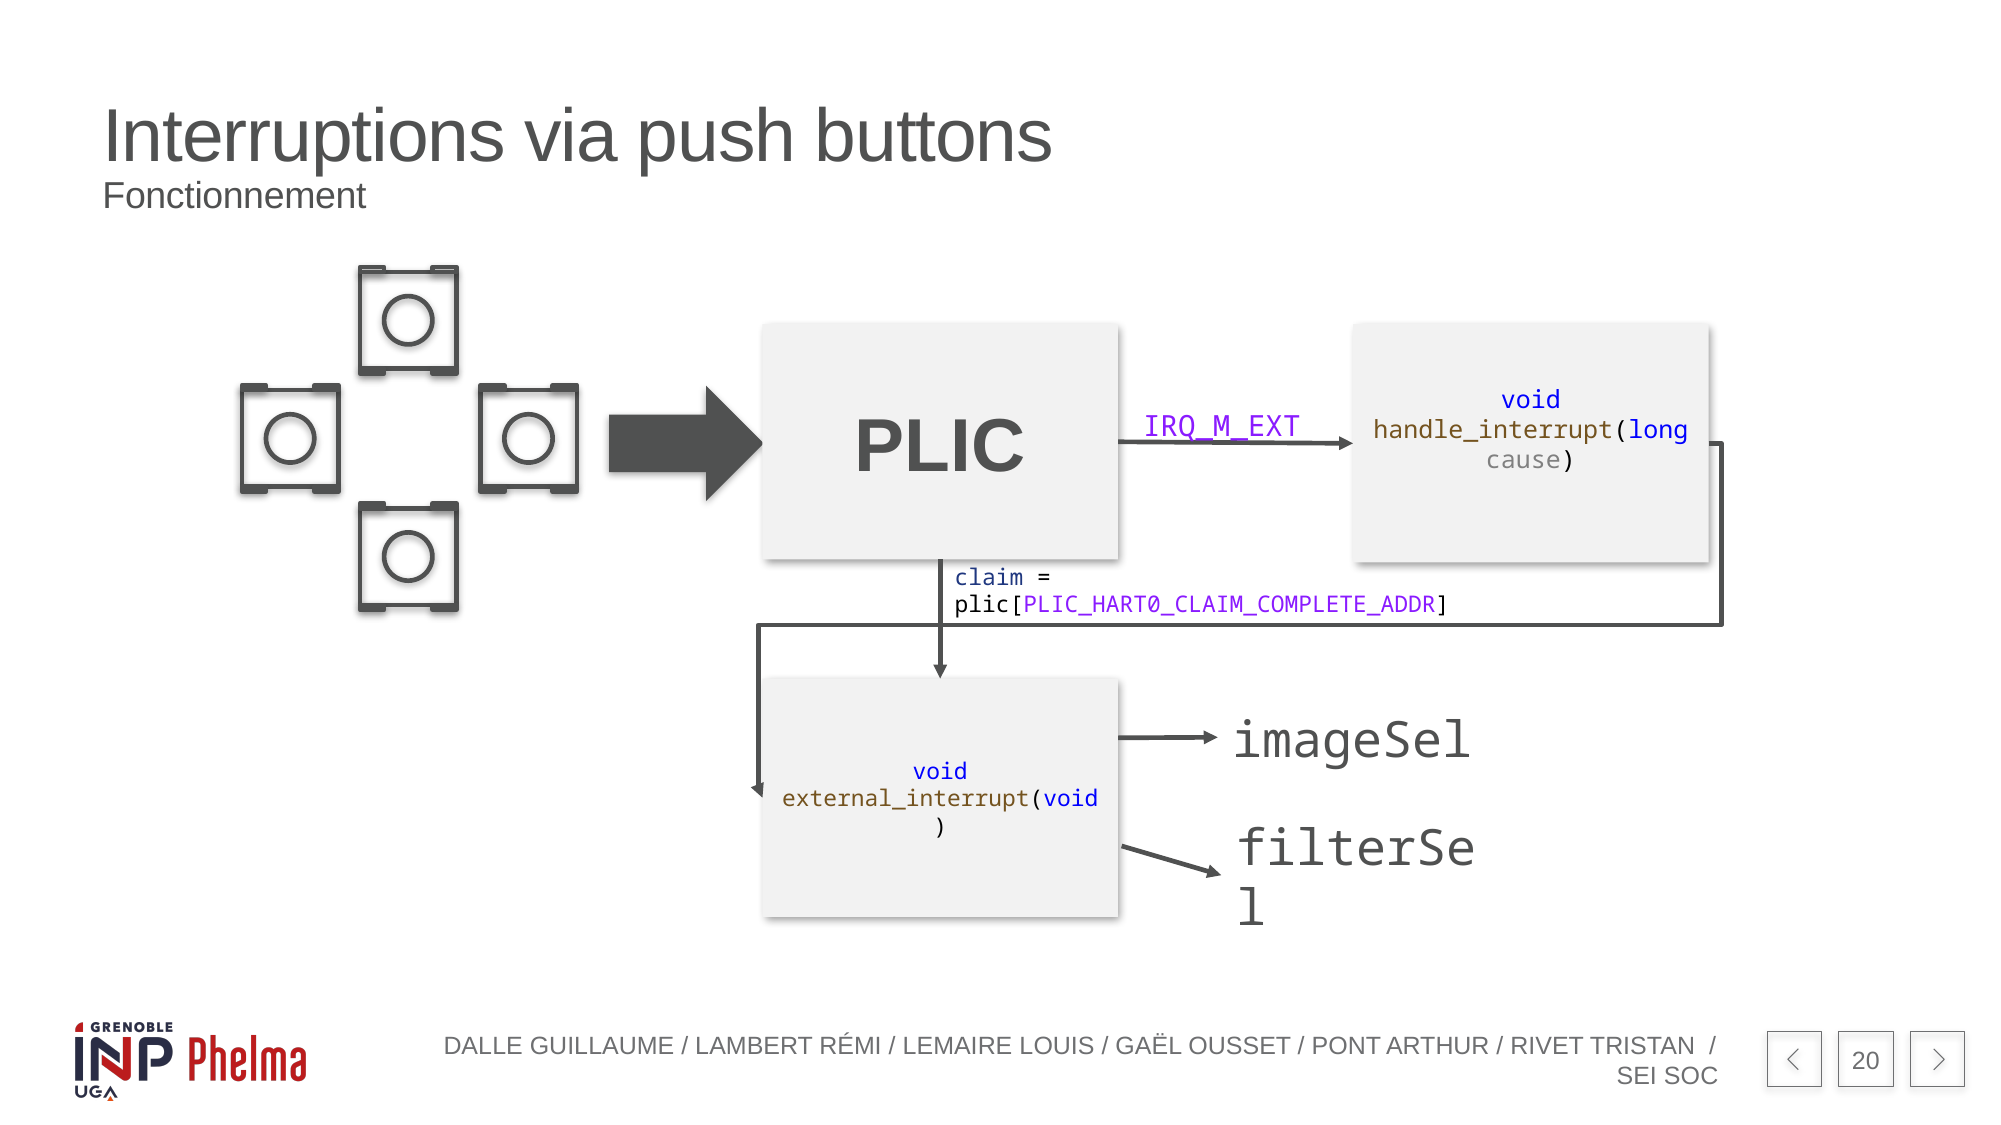

# Interruptions via push buttons
Fonctionnement

PLIC
void handle_interrupt(long cause)

IRQ_M_EXT

claim = plic[PLIC_HART0_CLAIM_COMPLETE_ADDR]
void external_interrupt(void)
imageSel
filterSel